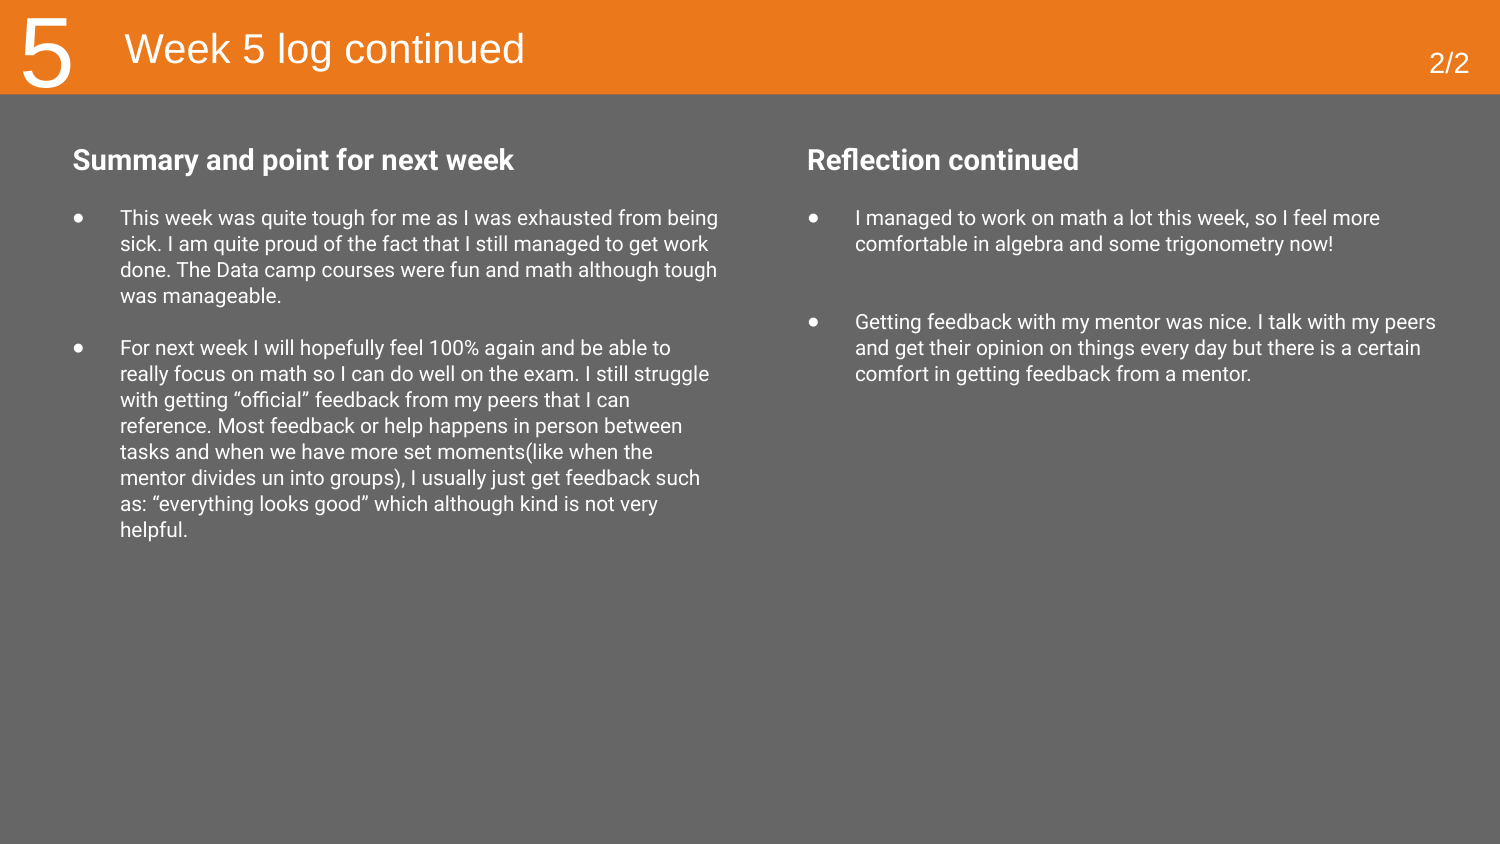

5
# Week 5 log continued
2/2
Summary and point for next week
Reflection continued
This week was quite tough for me as I was exhausted from being sick. I am quite proud of the fact that I still managed to get work done. The Data camp courses were fun and math although tough was manageable.

For next week I will hopefully feel 100% again and be able to really focus on math so I can do well on the exam. I still struggle with getting “official” feedback from my peers that I can reference. Most feedback or help happens in person between tasks and when we have more set moments(like when the mentor divides un into groups), I usually just get feedback such as: “everything looks good” which although kind is not very helpful.
I managed to work on math a lot this week, so I feel more comfortable in algebra and some trigonometry now!

Getting feedback with my mentor was nice. I talk with my peers and get their opinion on things every day but there is a certain comfort in getting feedback from a mentor.